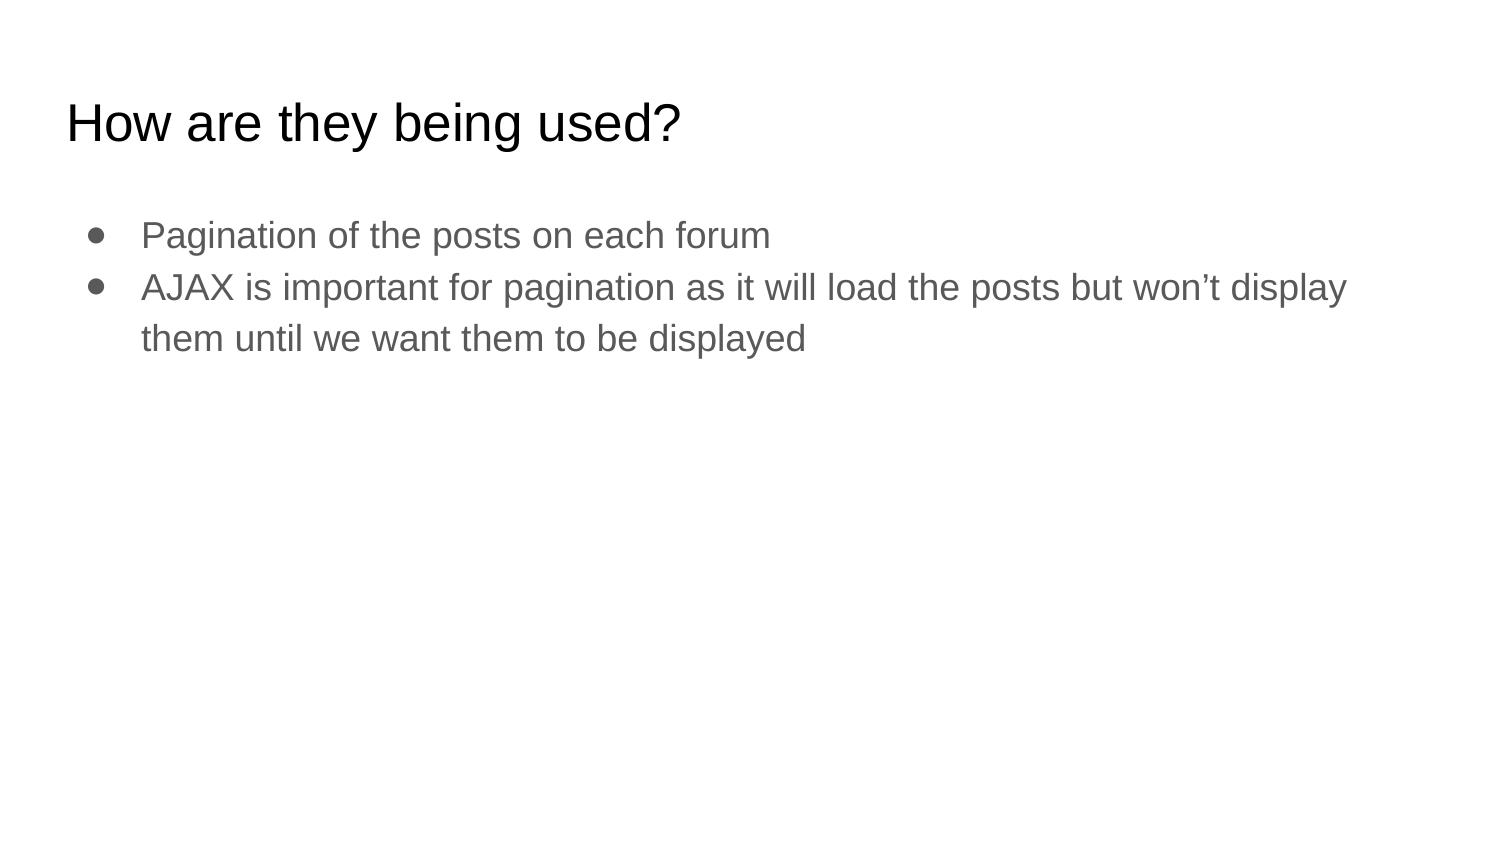

# How are they being used?
Pagination of the posts on each forum
AJAX is important for pagination as it will load the posts but won’t display them until we want them to be displayed